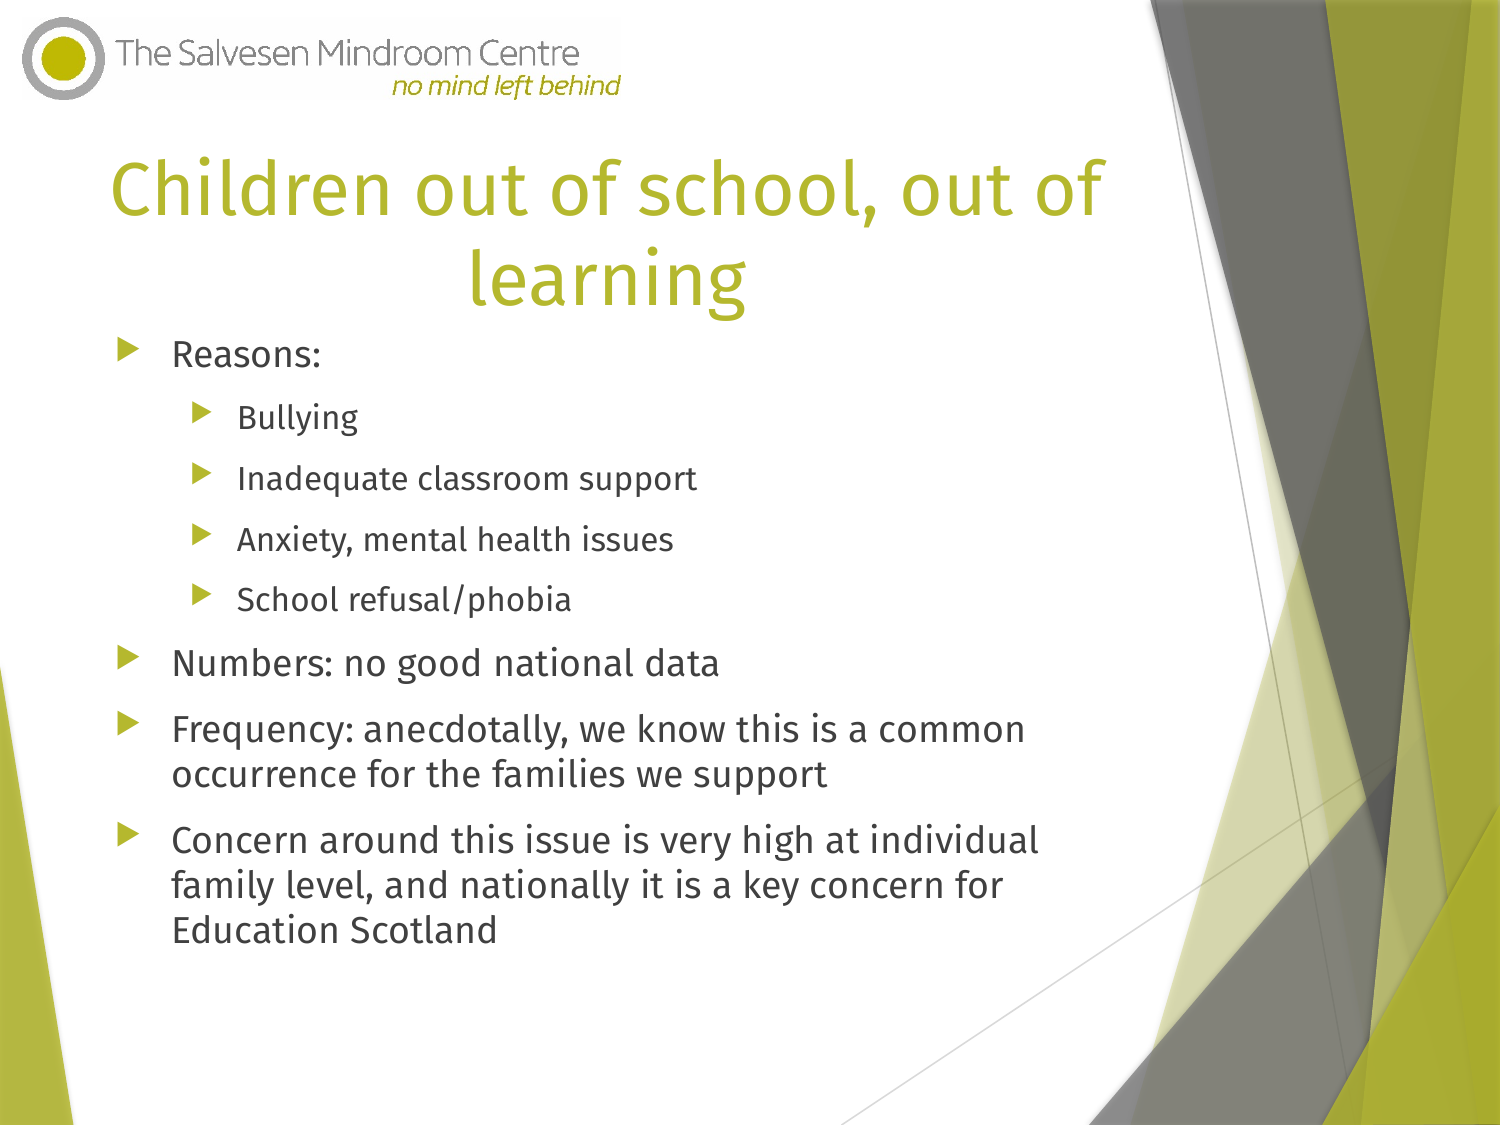

# Children out of school, out of learning
Reasons:
Bullying
Inadequate classroom support
Anxiety, mental health issues
School refusal/phobia
Numbers: no good national data
Frequency: anecdotally, we know this is a common occurrence for the families we support
Concern around this issue is very high at individual family level, and nationally it is a key concern for Education Scotland